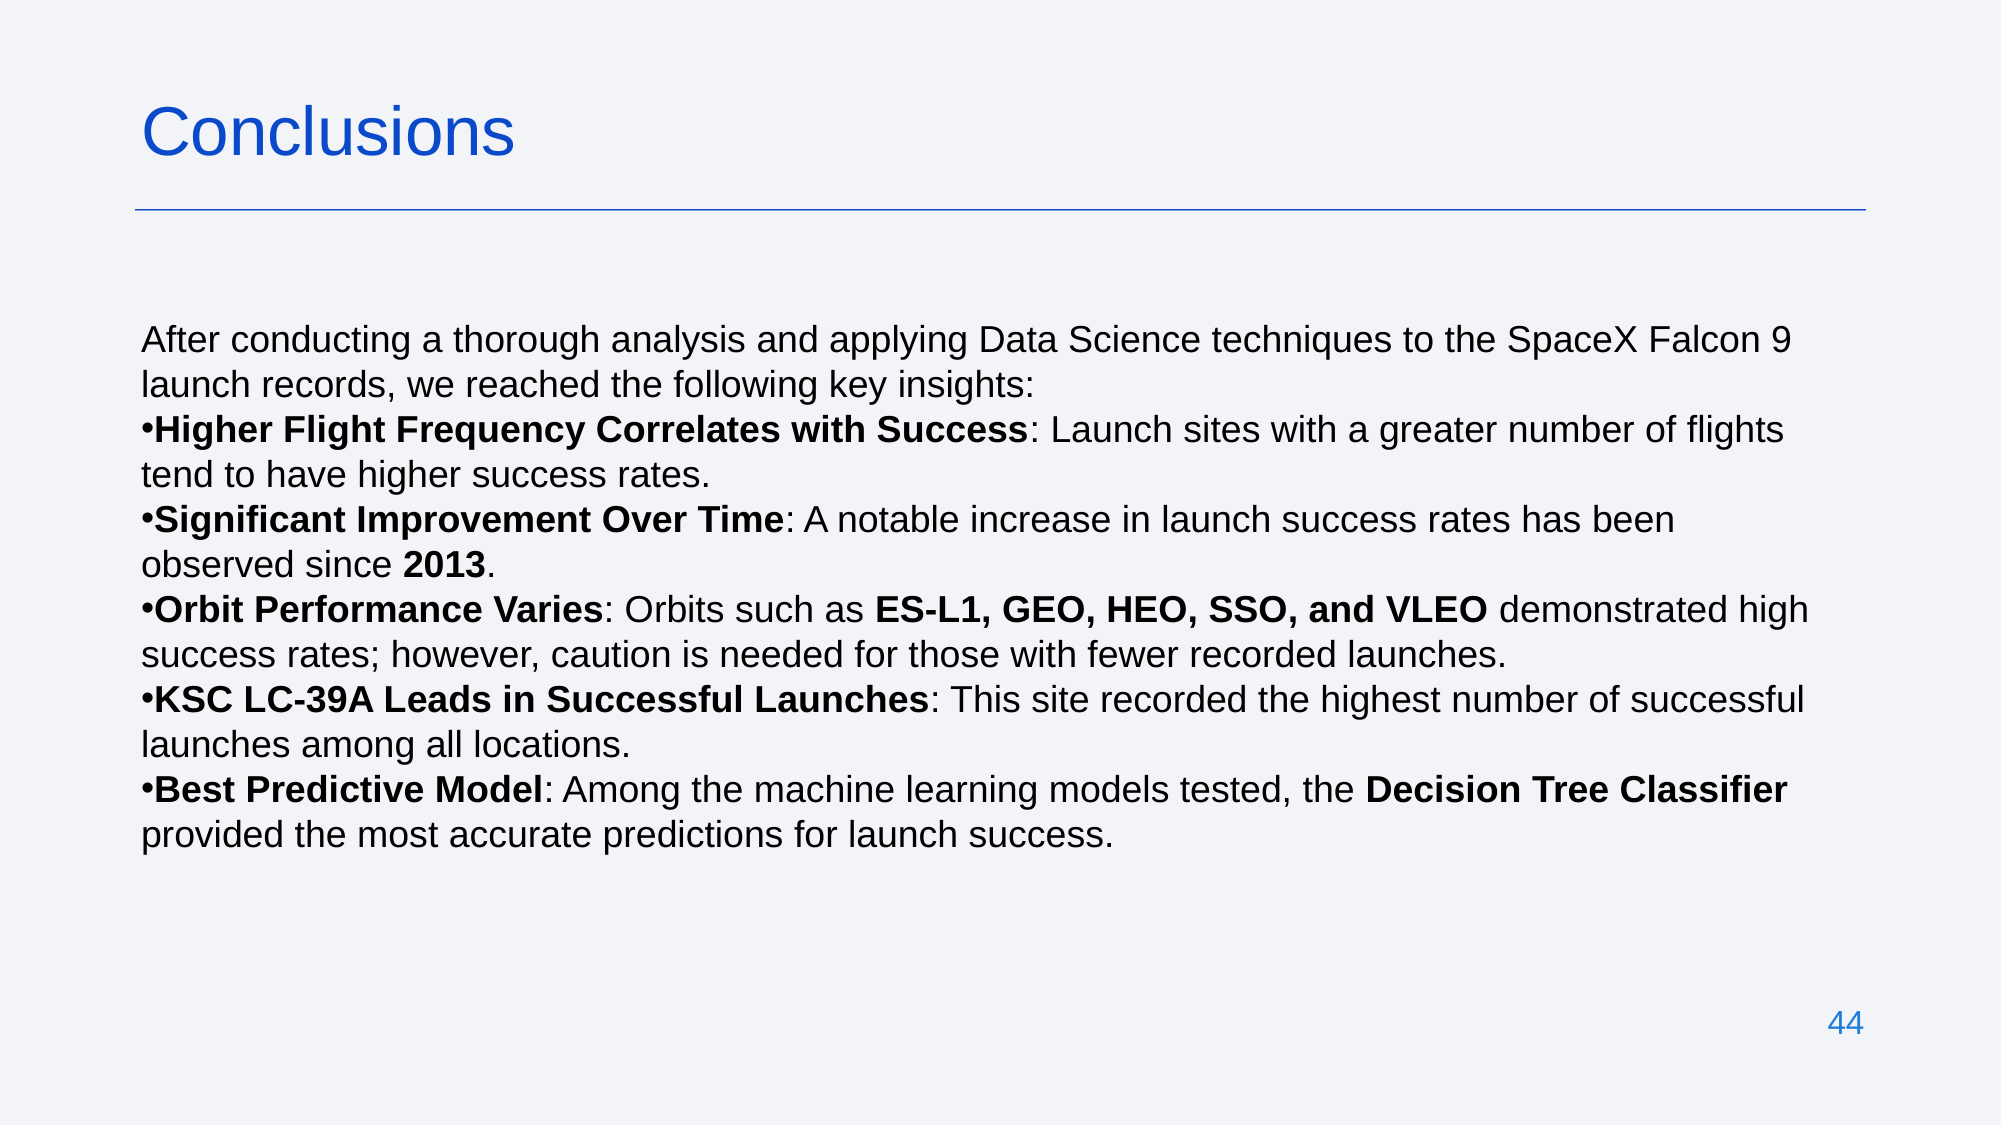

Conclusions
After conducting a thorough analysis and applying Data Science techniques to the SpaceX Falcon 9 launch records, we reached the following key insights:
Higher Flight Frequency Correlates with Success: Launch sites with a greater number of flights tend to have higher success rates.
Significant Improvement Over Time: A notable increase in launch success rates has been observed since 2013.
Orbit Performance Varies: Orbits such as ES-L1, GEO, HEO, SSO, and VLEO demonstrated high success rates; however, caution is needed for those with fewer recorded launches.
KSC LC-39A Leads in Successful Launches: This site recorded the highest number of successful launches among all locations.
Best Predictive Model: Among the machine learning models tested, the Decision Tree Classifier provided the most accurate predictions for launch success.

44